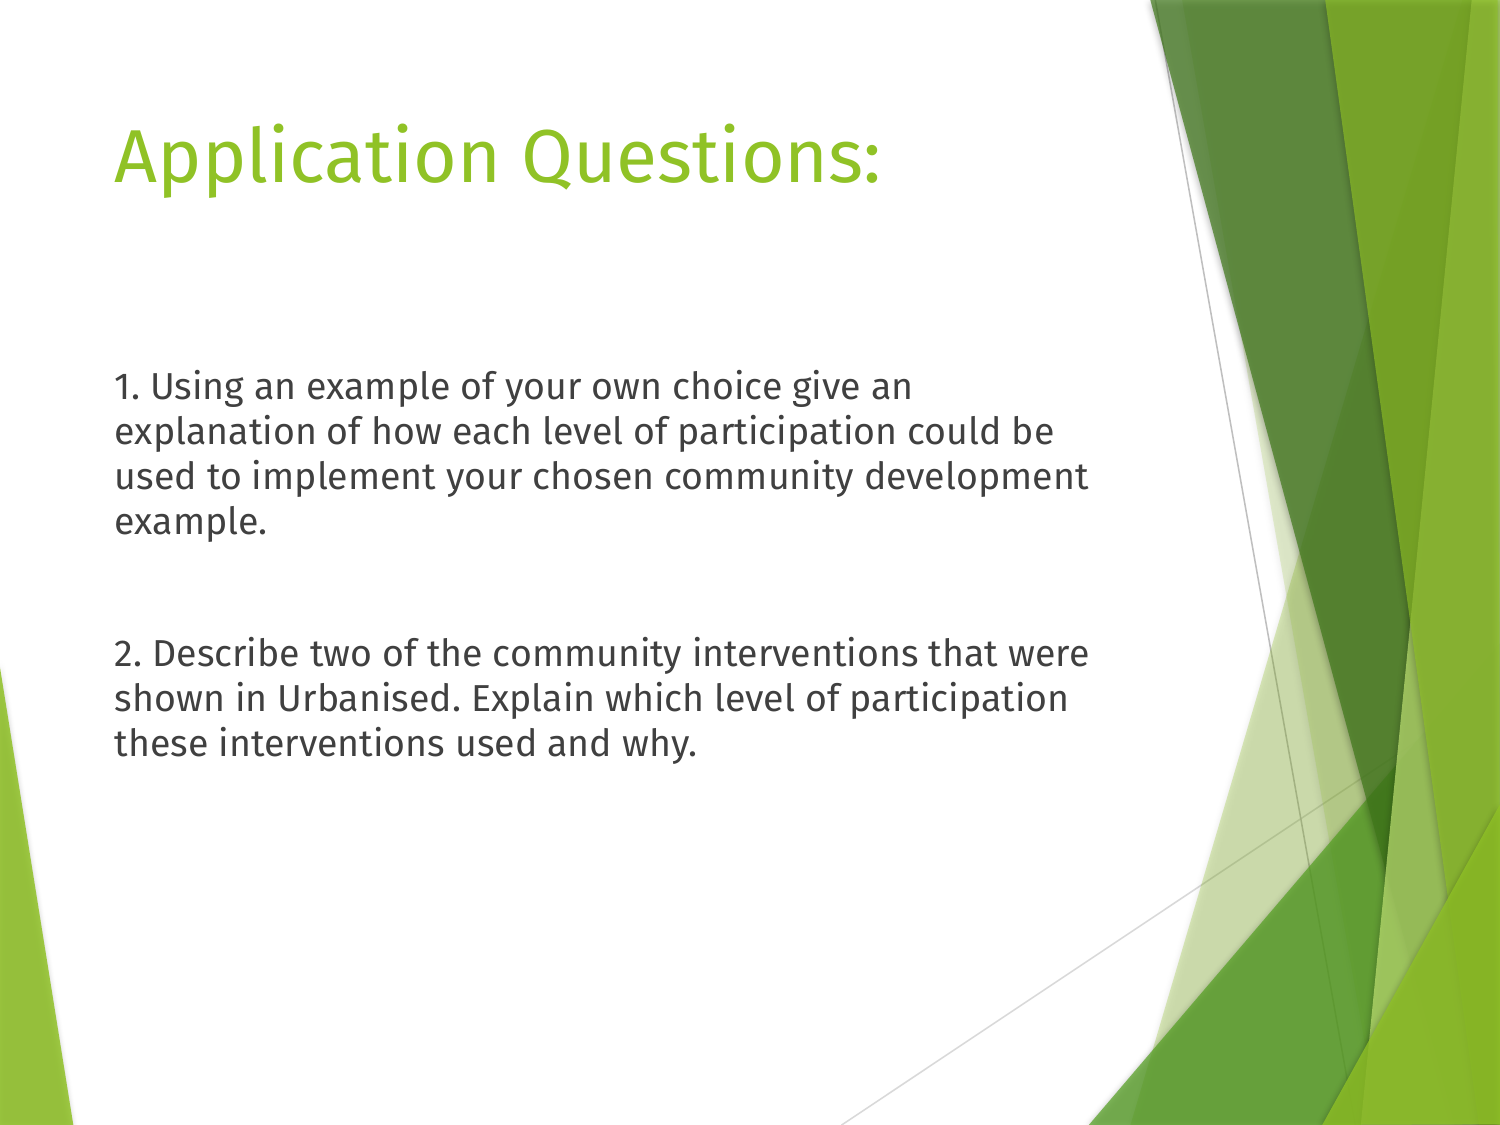

# Application Questions:
1. Using an example of your own choice give an explanation of how each level of participation could be used to implement your chosen community development example.

2. Describe two of the community interventions that were shown in Urbanised. Explain which level of participation these interventions used and why.